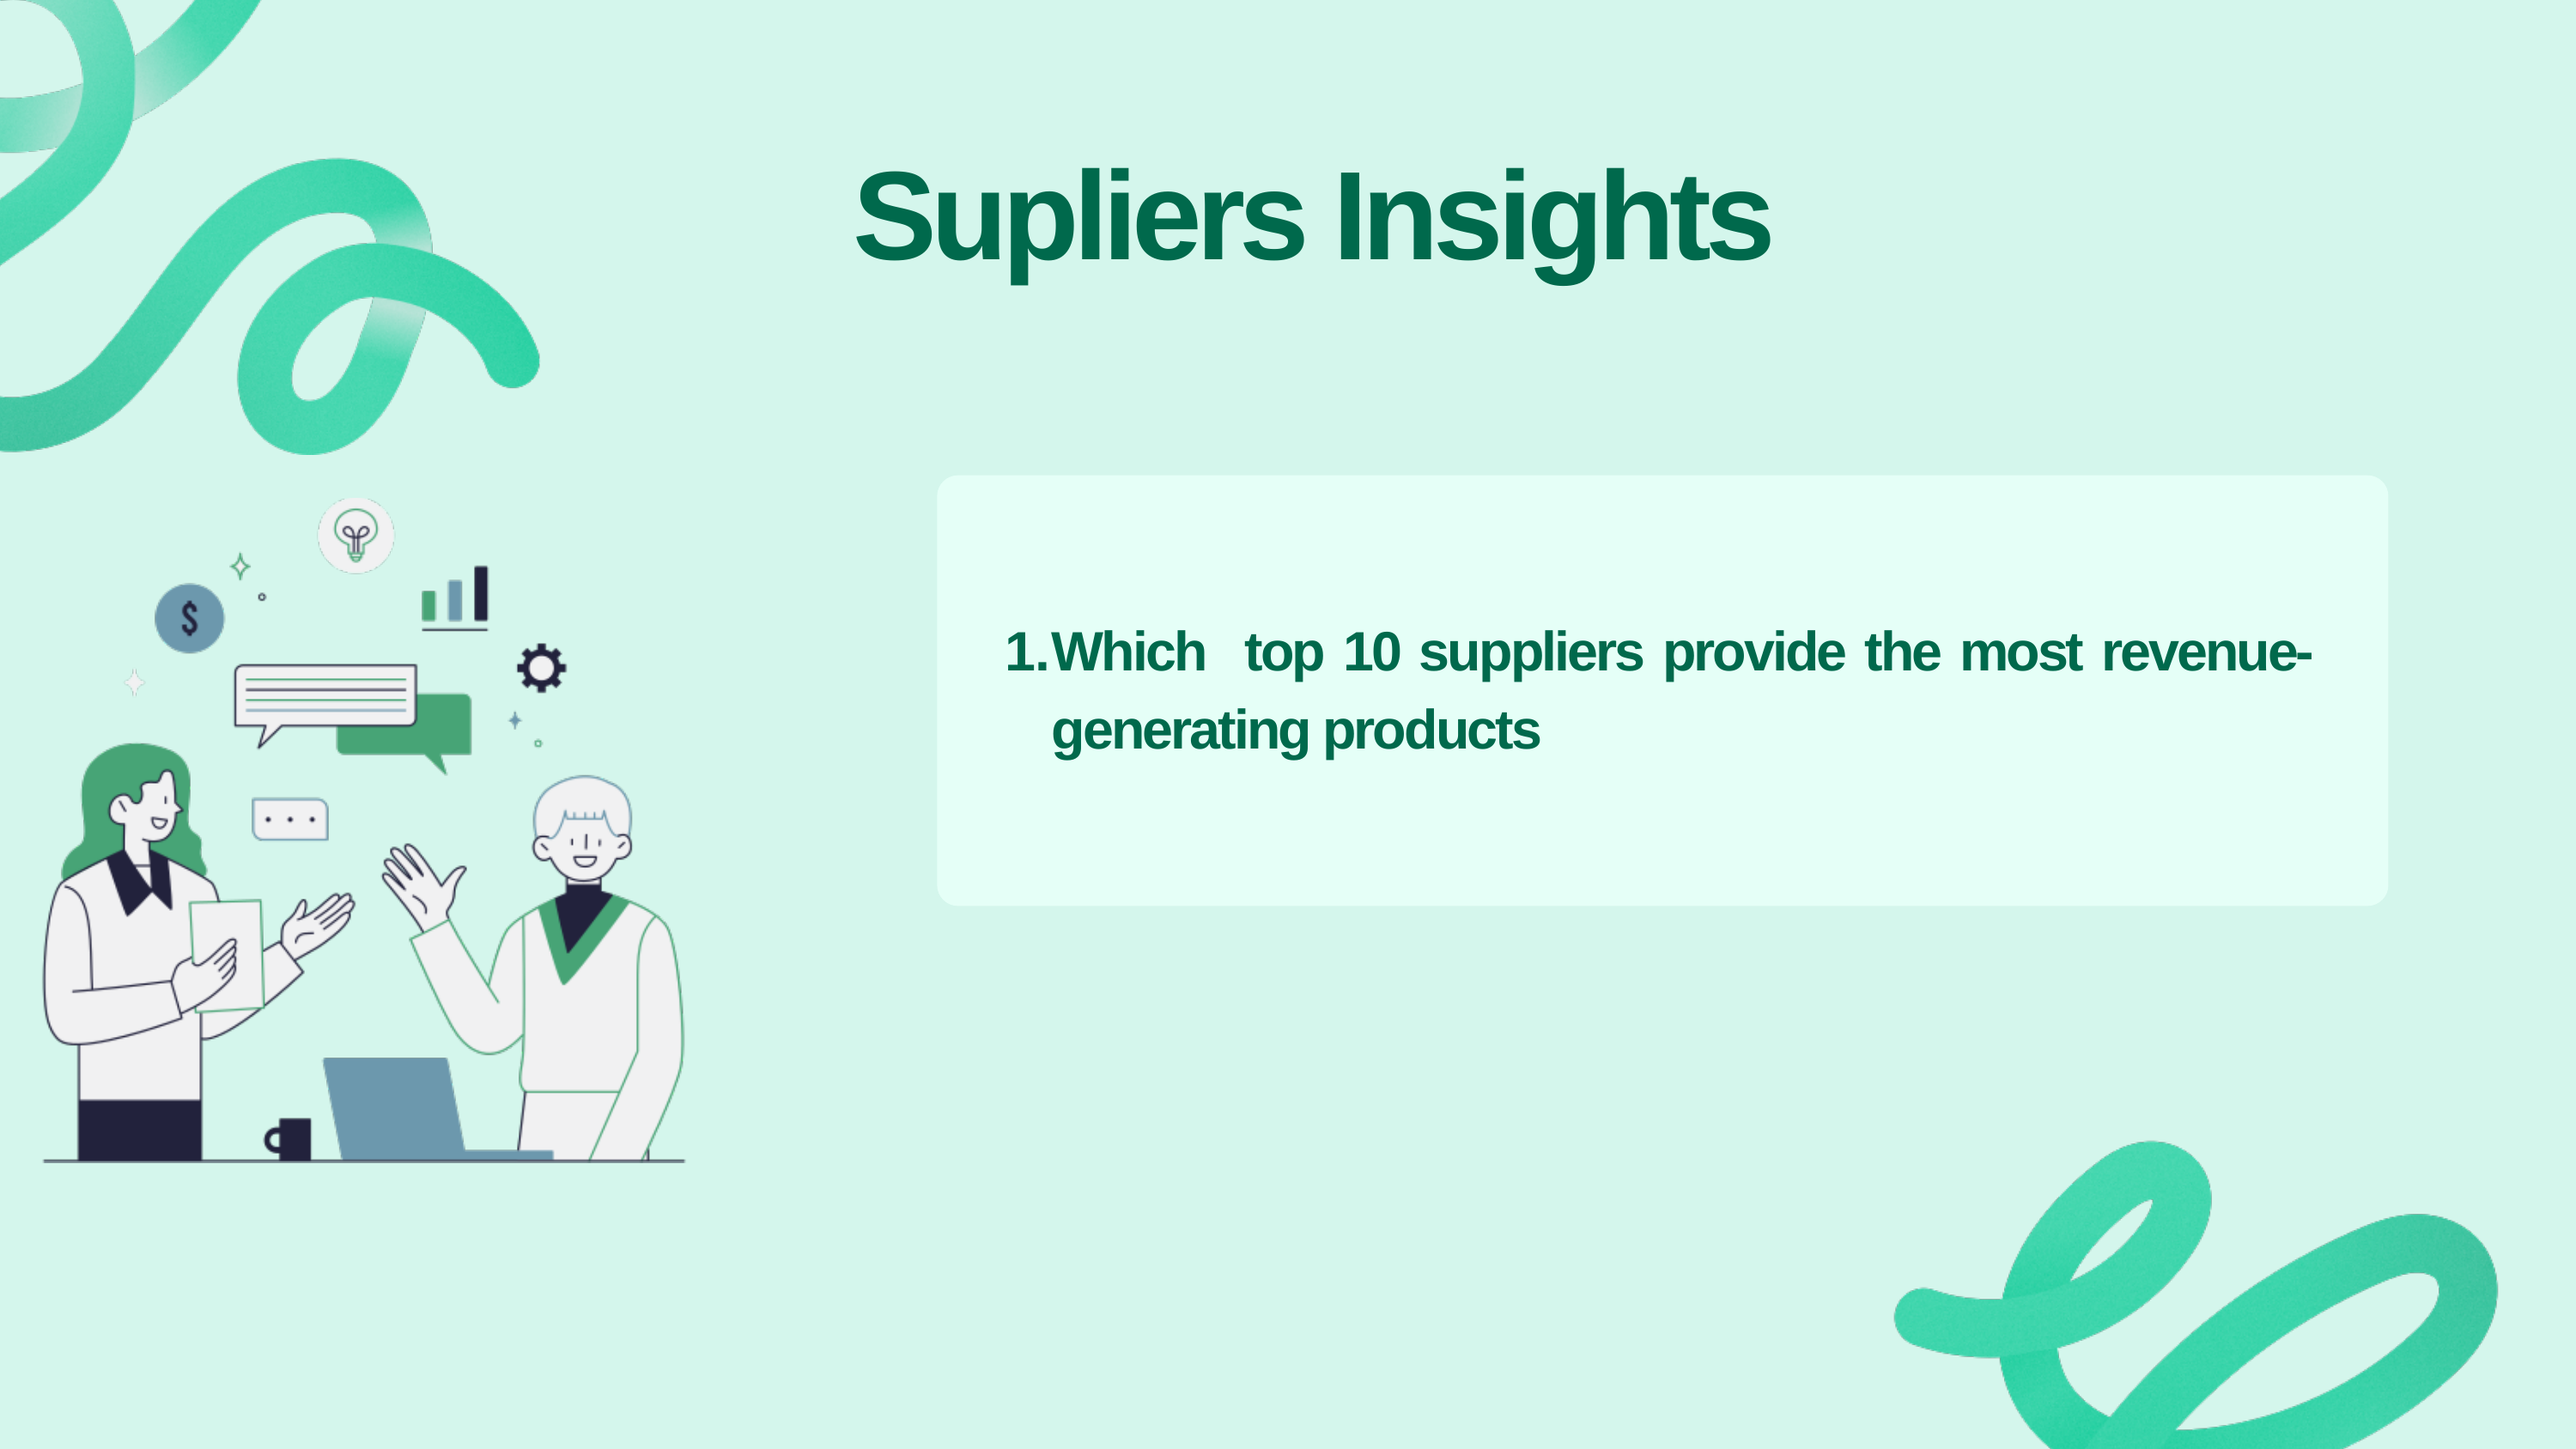

Supliers Insights

Which  top 10 suppliers provide the most revenue-generating products